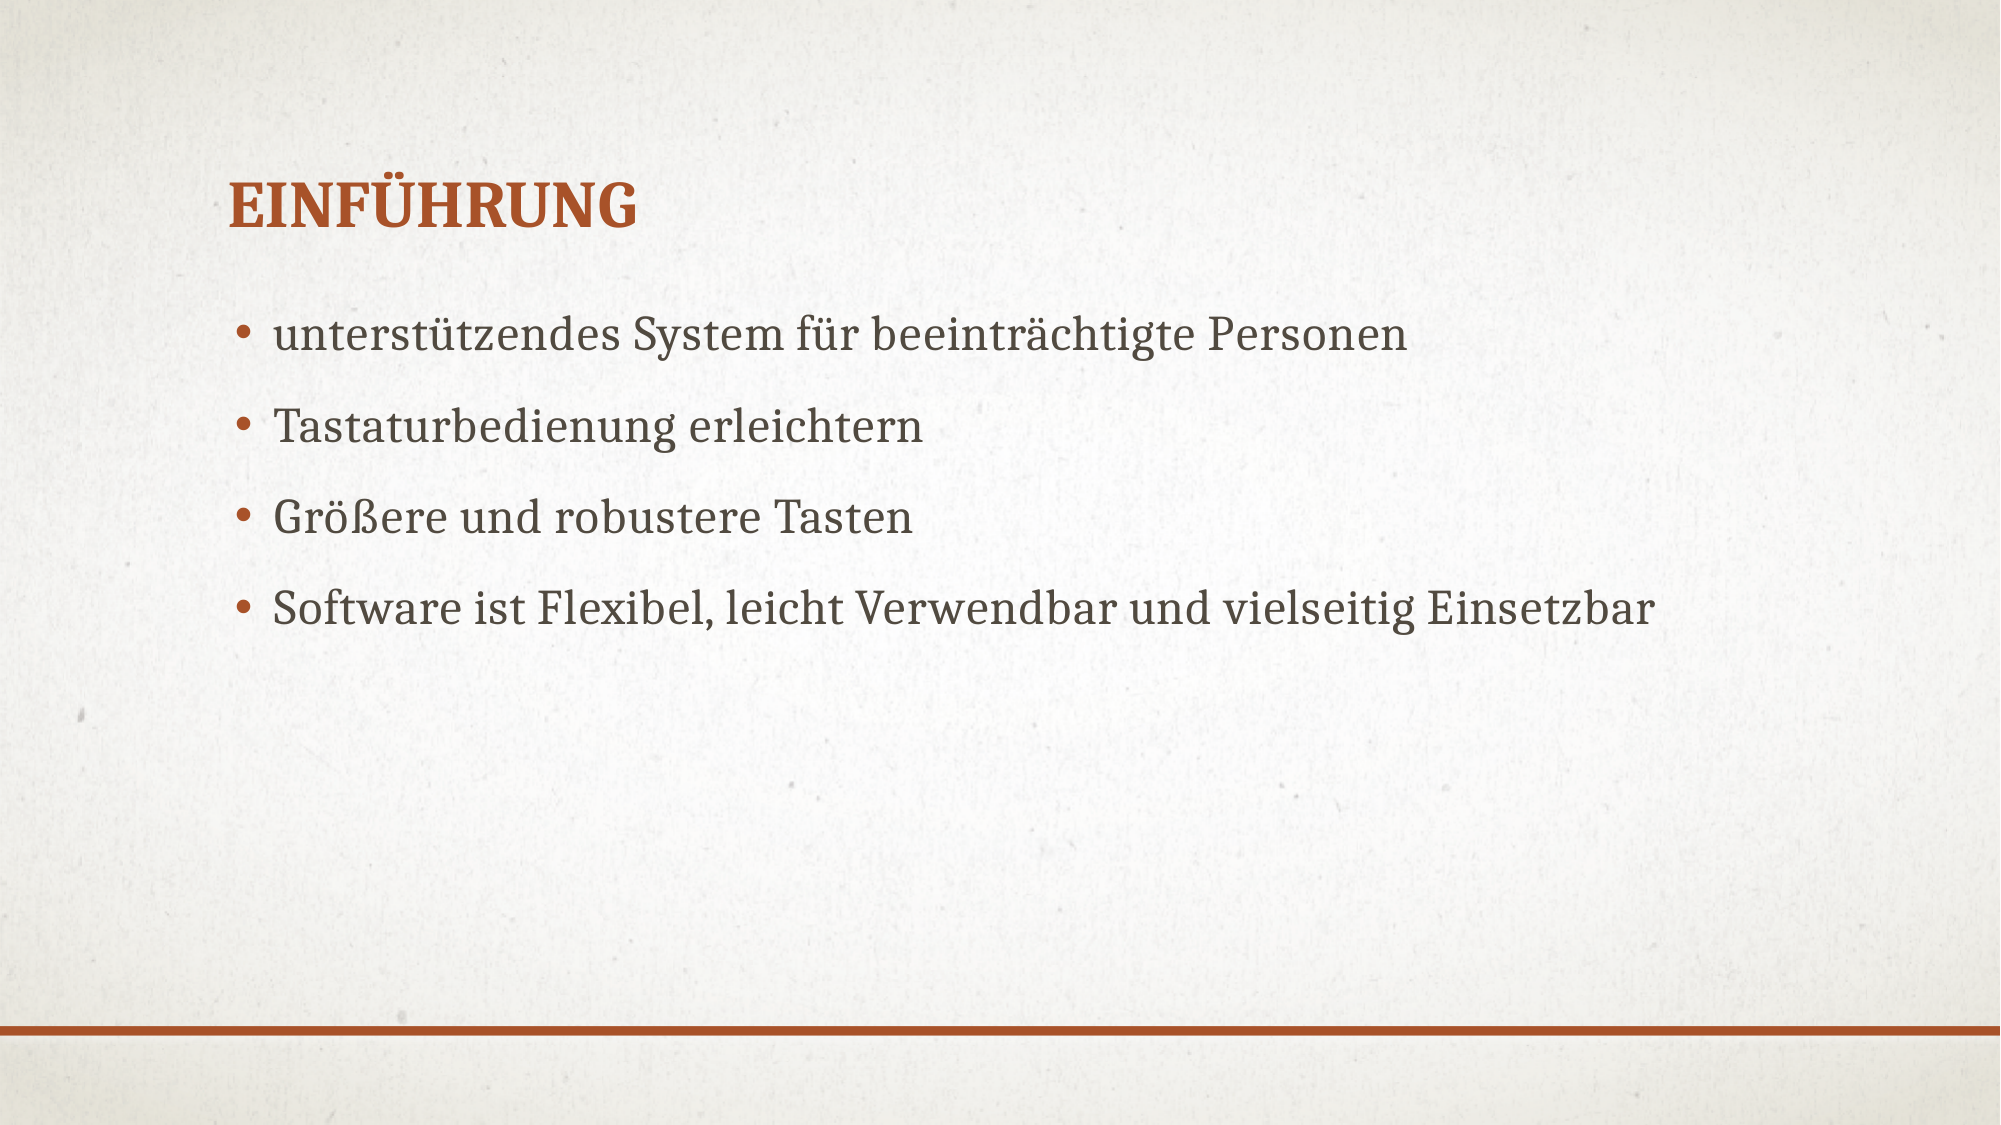

# Einführung
unterstützendes System für beeinträchtigte Personen
Tastaturbedienung erleichtern
Größere und robustere Tasten
Software ist Flexibel, leicht Verwendbar und vielseitig Einsetzbar